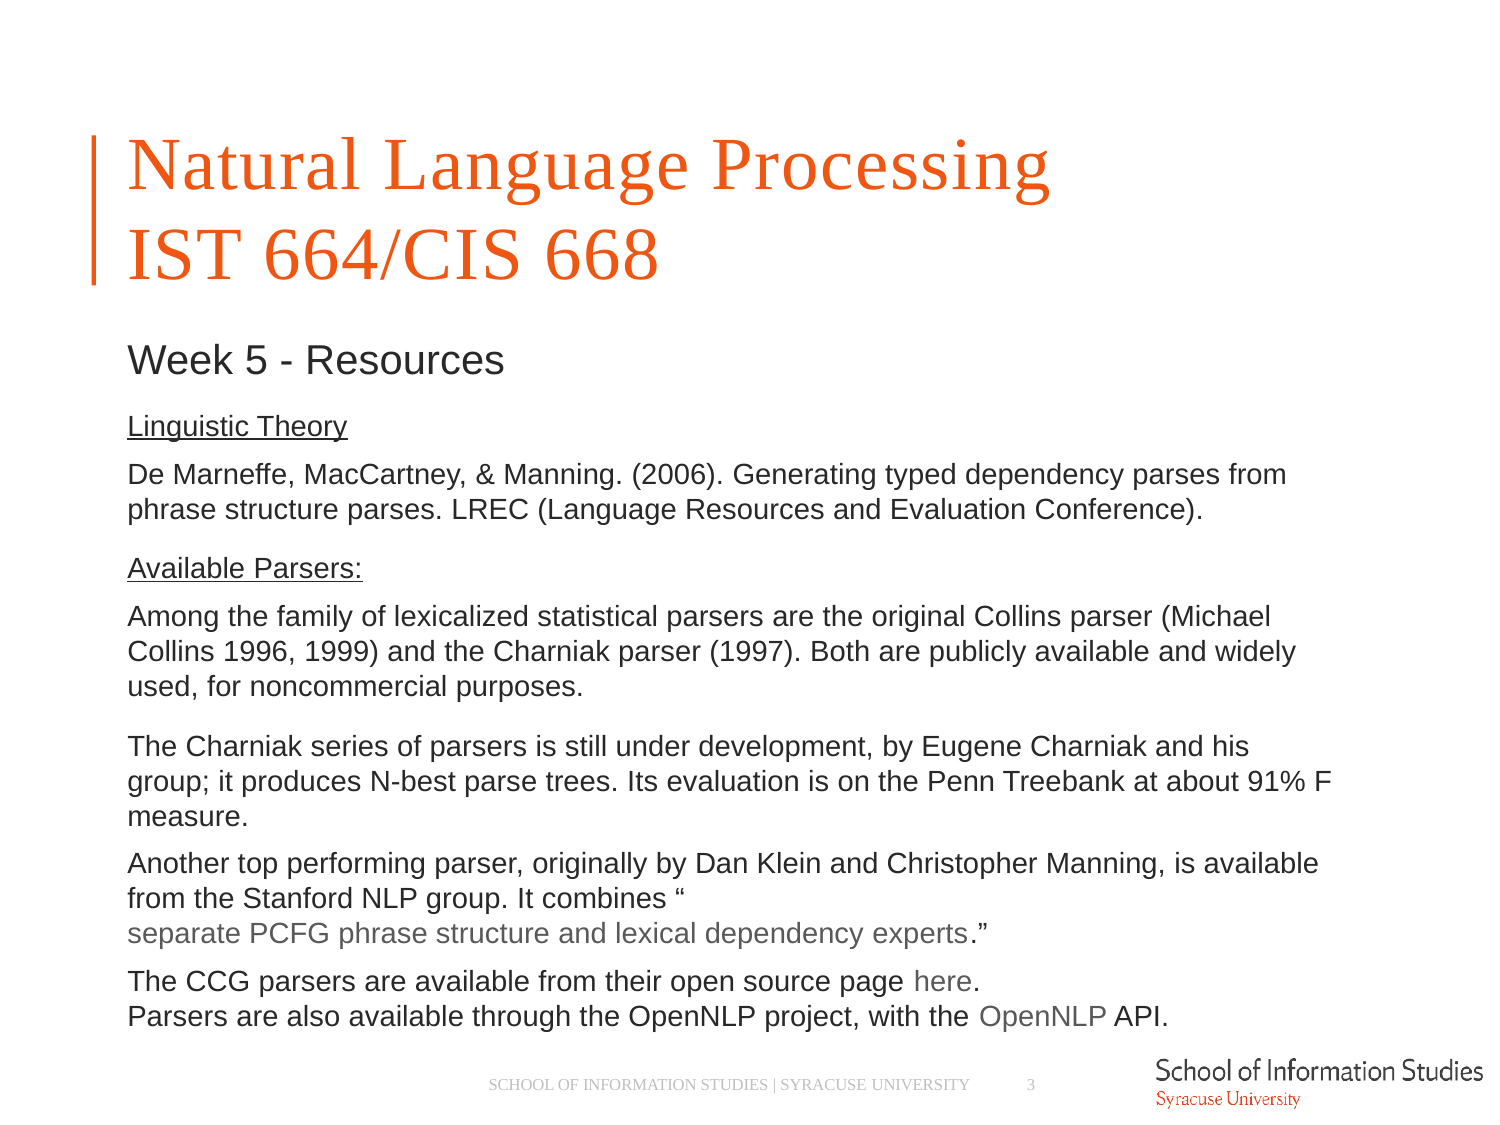

# Natural Language Processing IST 664/CIS 668
Week 5 - Resources
Linguistic Theory
De Marneffe, MacCartney, & Manning. (2006). Generating typed dependency parses from phrase structure parses. LREC (Language Resources and Evaluation Conference).
Available Parsers:
Among the family of lexicalized statistical parsers are the original Collins parser (Michael Collins 1996, 1999) and the Charniak parser (1997). Both are publicly available and widely used, for noncommercial purposes.
The Charniak series of parsers is still under development, by Eugene Charniak and his group; it produces N-best parse trees. Its evaluation is on the Penn Treebank at about 91% F measure.
Another top performing parser, originally by Dan Klein and Christopher Manning, is available from the Stanford NLP group. It combines “separate PCFG phrase structure and lexical dependency experts.”
The CCG parsers are available from their open source page here.
Parsers are also available through the OpenNLP project, with the OpenNLP API.
SCHOOL OF INFORMATION STUDIES | SYRACUSE UNIVERSITY
3